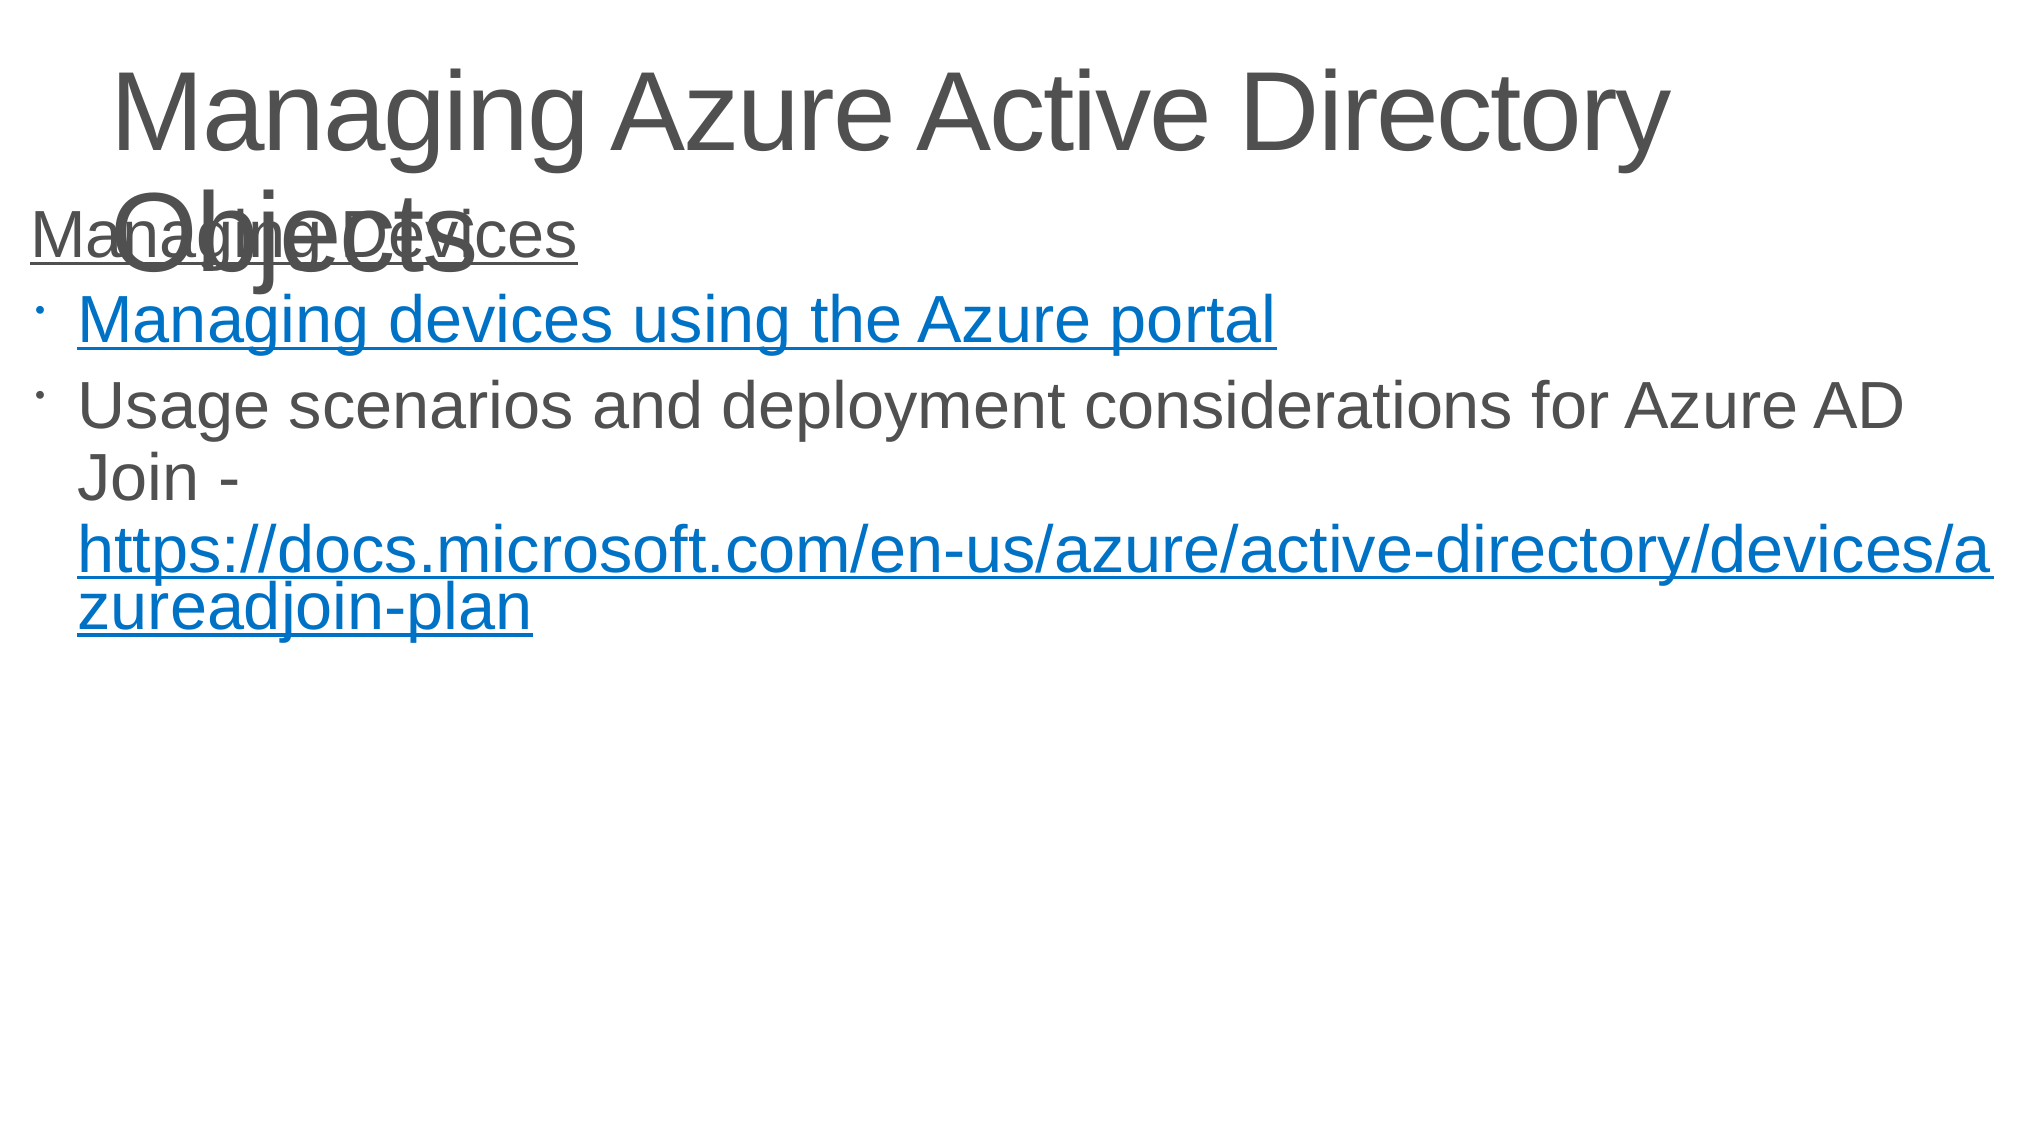

# Managing Azure Active Directory Objects
Managing Devices
Managing devices using the Azure portal
Usage scenarios and deployment considerations for Azure AD Join - https://docs.microsoft.com/en-us/azure/active-directory/devices/azureadjoin-plan